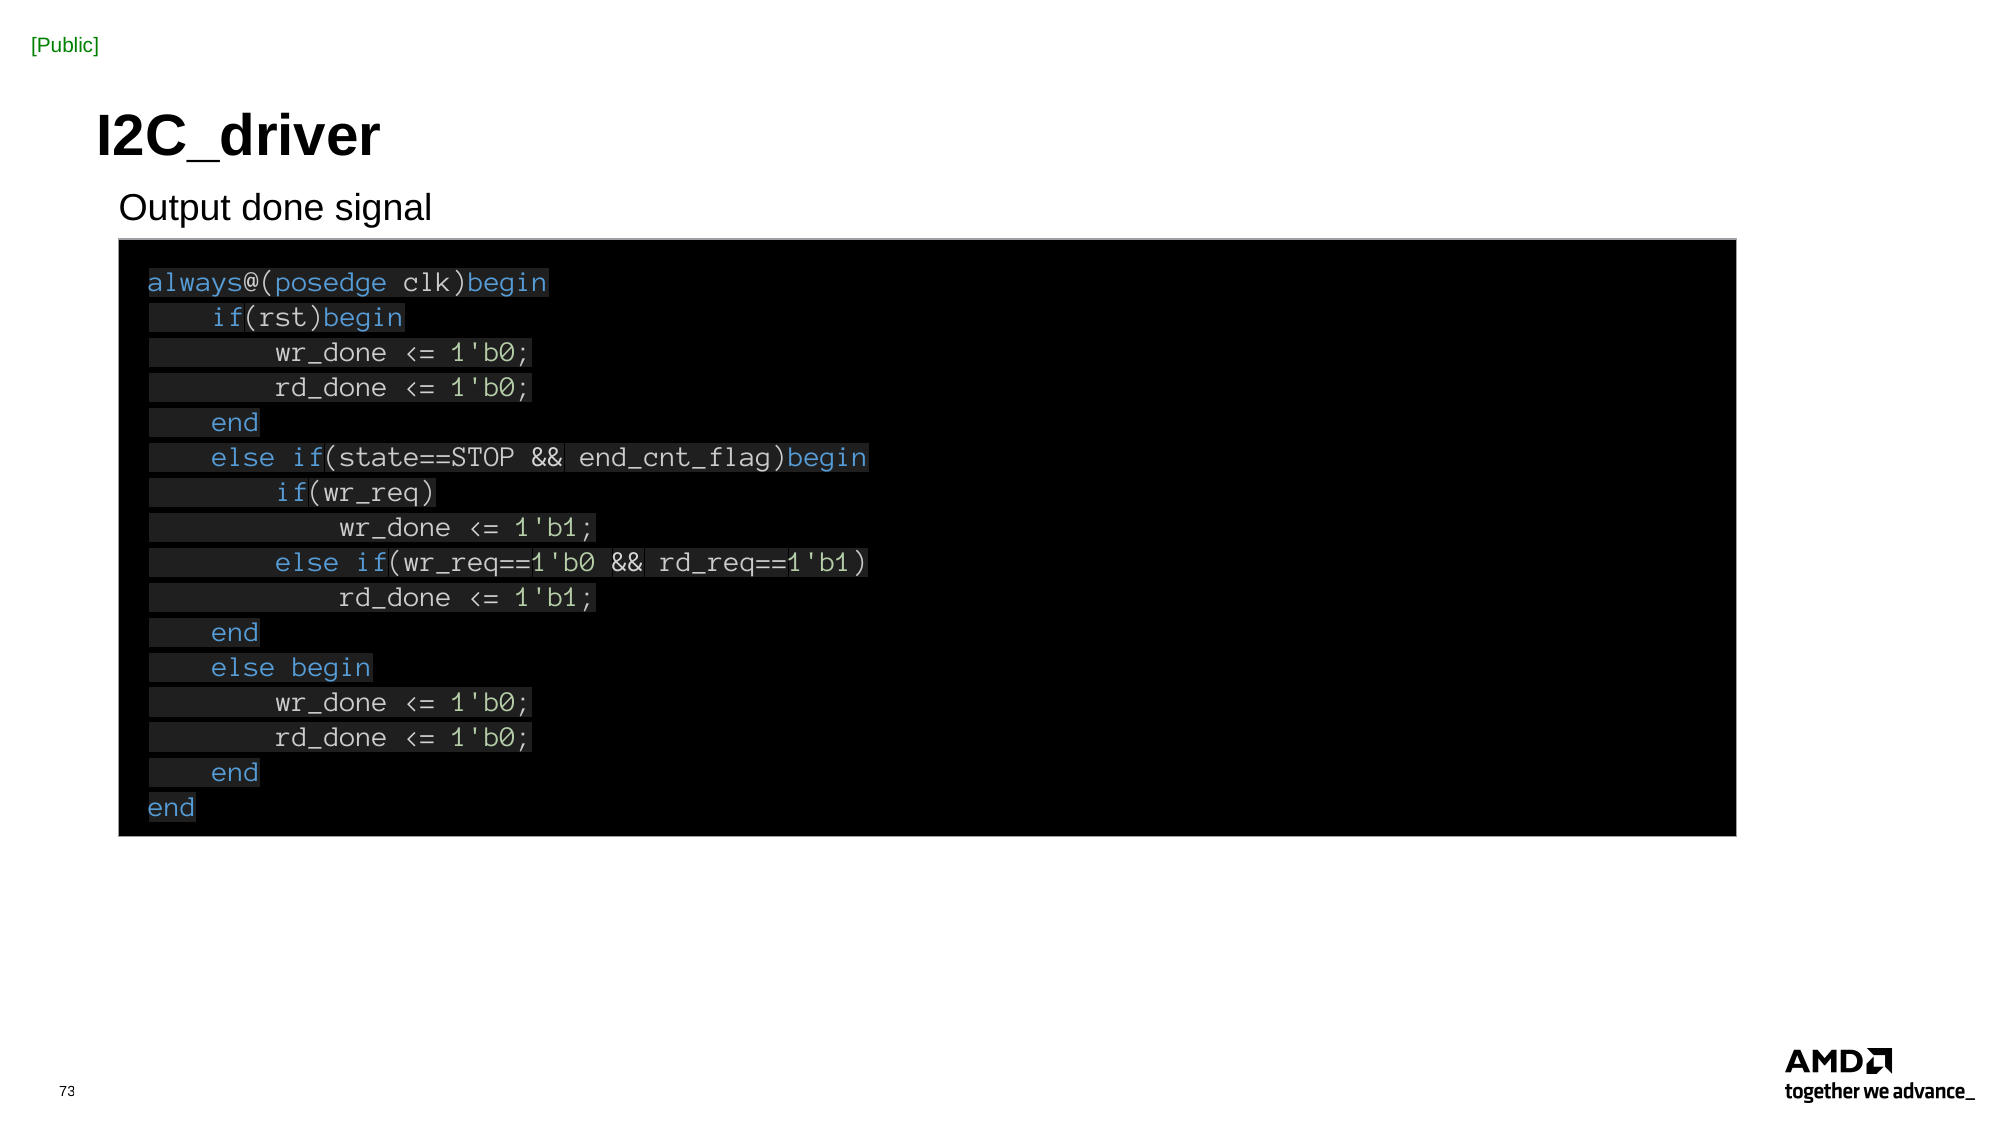

# I2C_driver
Output done signal
always@(posedge clk)begin
    if(rst)begin
        wr_done <= 1'b0;
        rd_done <= 1'b0;
    end
    else if(state==STOP && end_cnt_flag)begin
        if(wr_req)
            wr_done <= 1'b1;
        else if(wr_req==1'b0 && rd_req==1'b1)
            rd_done <= 1'b1;
    end
    else begin
        wr_done <= 1'b0;
        rd_done <= 1'b0;
    end
end